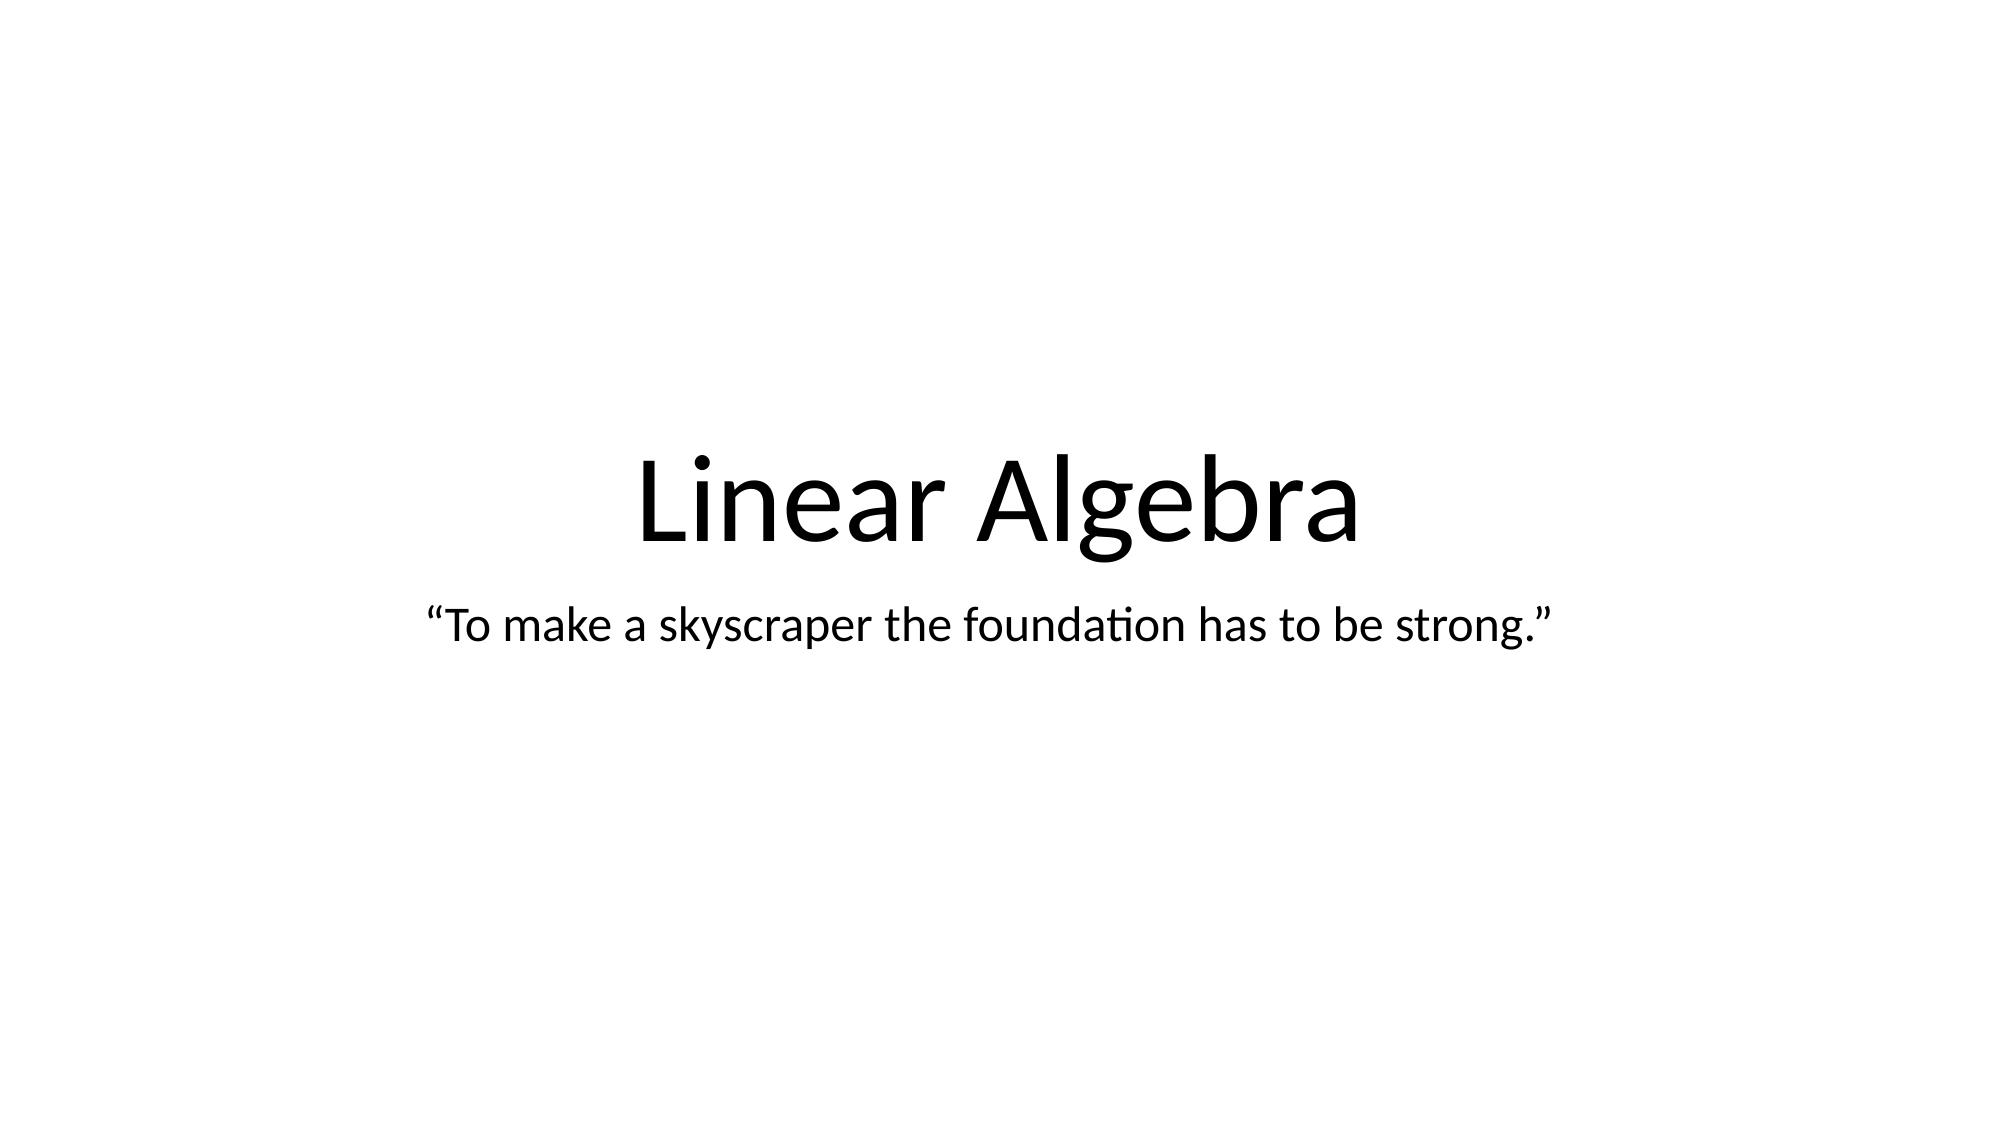

# Linear Algebra
“To make a skyscraper the foundation has to be strong.”